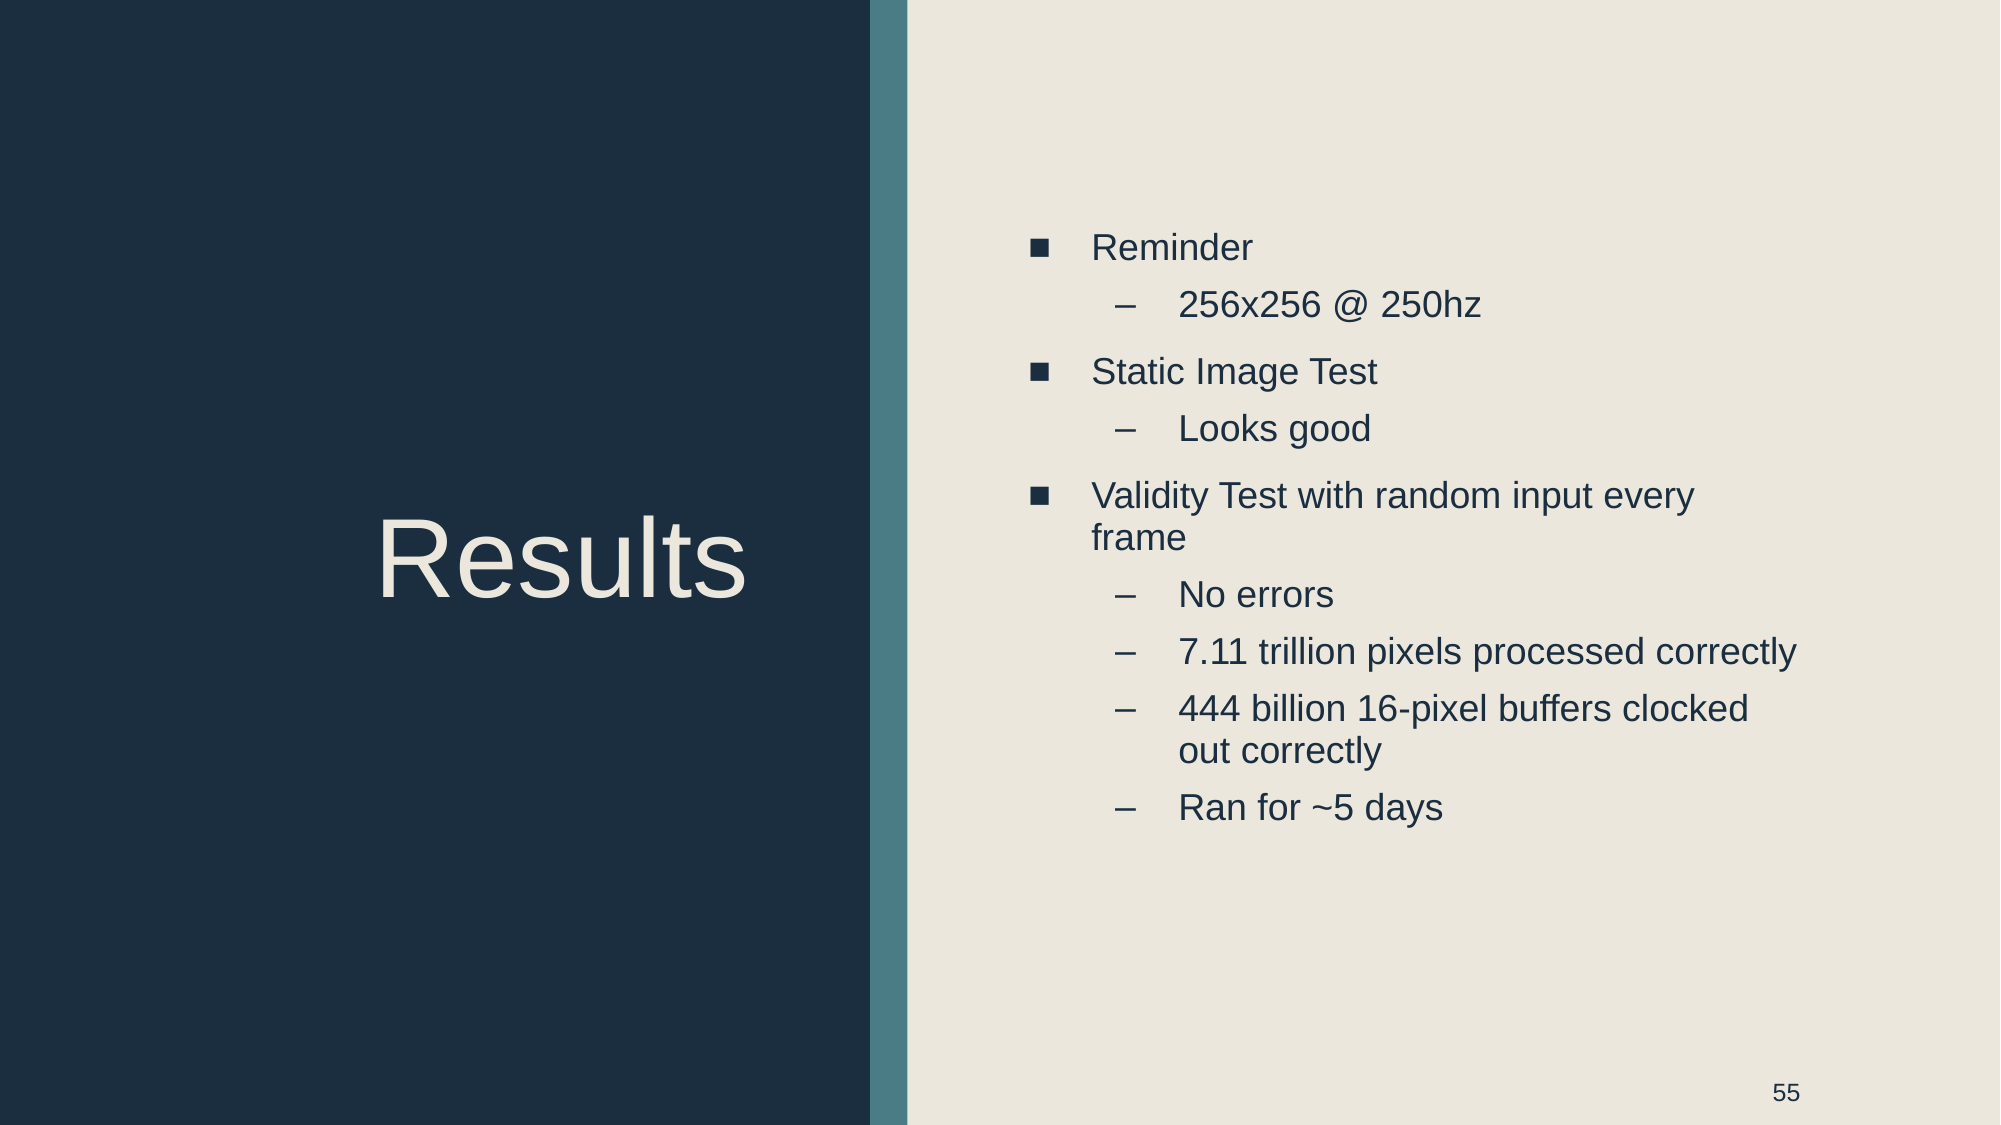

# Results
Reminder
256x256 @ 250hz
Static Image Test
Looks good
Validity Test with random input every frame
No errors
7.11 trillion pixels processed correctly
444 billion 16-pixel buffers clocked out correctly
Ran for ~5 days

55